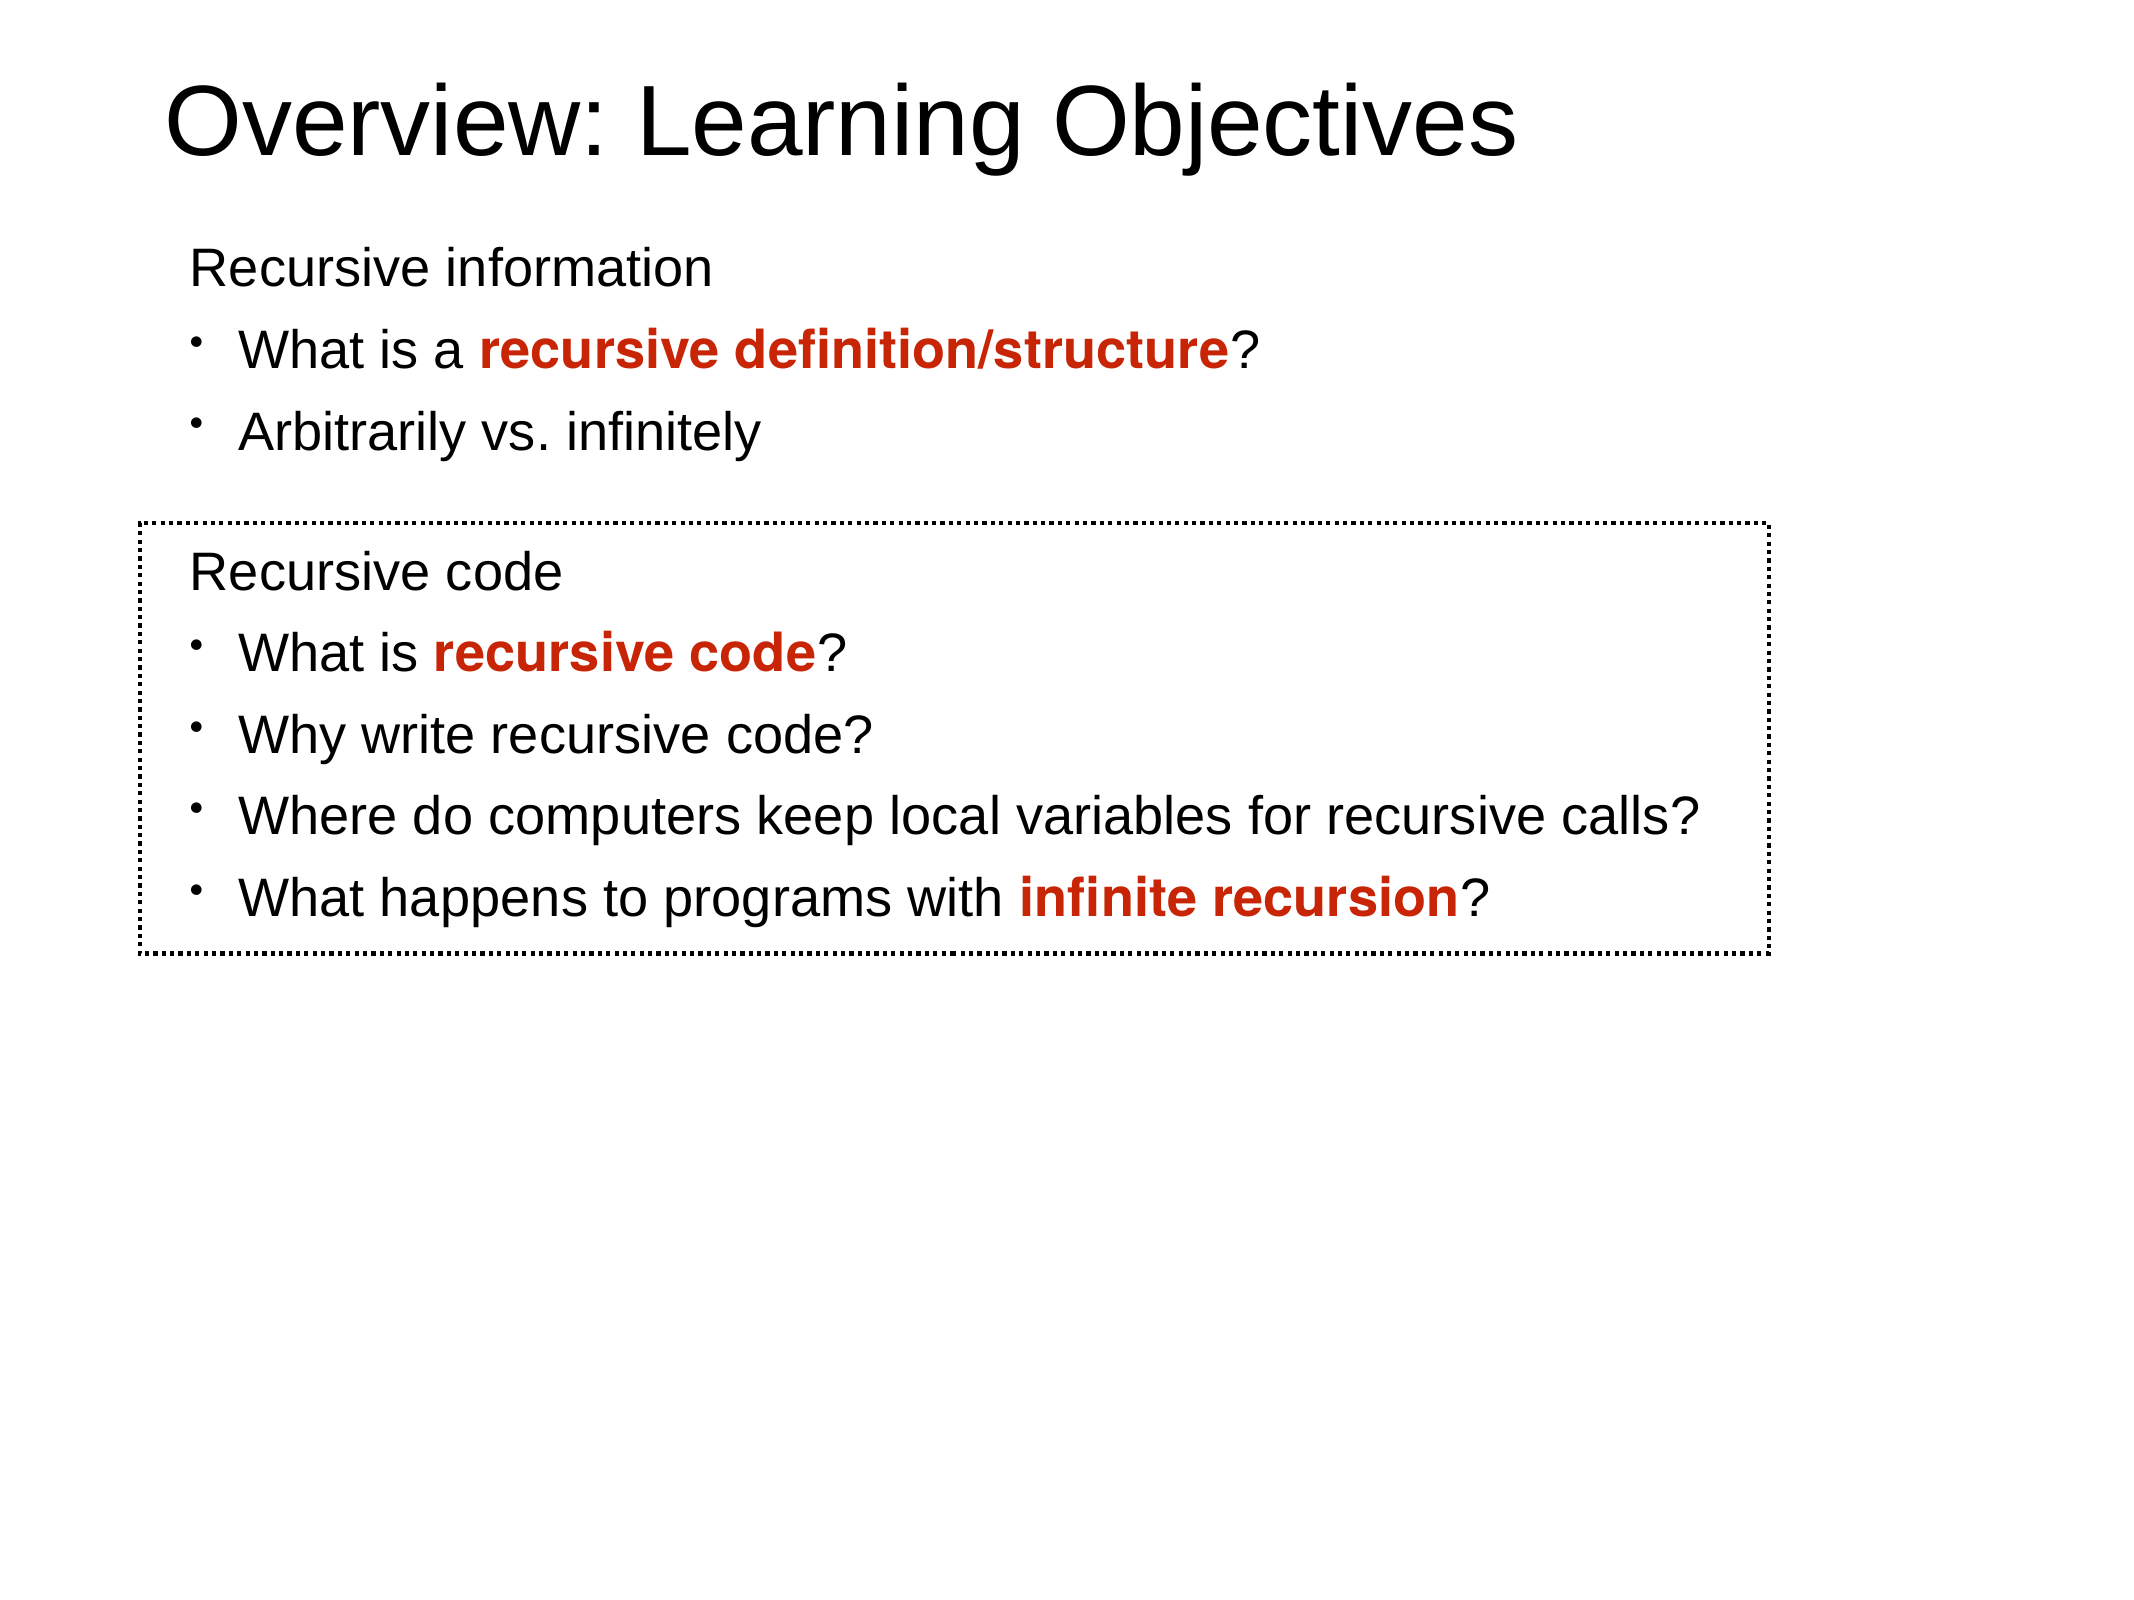

# Overview: Learning Objectives
Recursive information
What is a recursive definition/structure?
Arbitrarily vs. infinitely
Recursive code
What is recursive code?
Why write recursive code?
Where do computers keep local variables for recursive calls?
What happens to programs with infinite recursion?